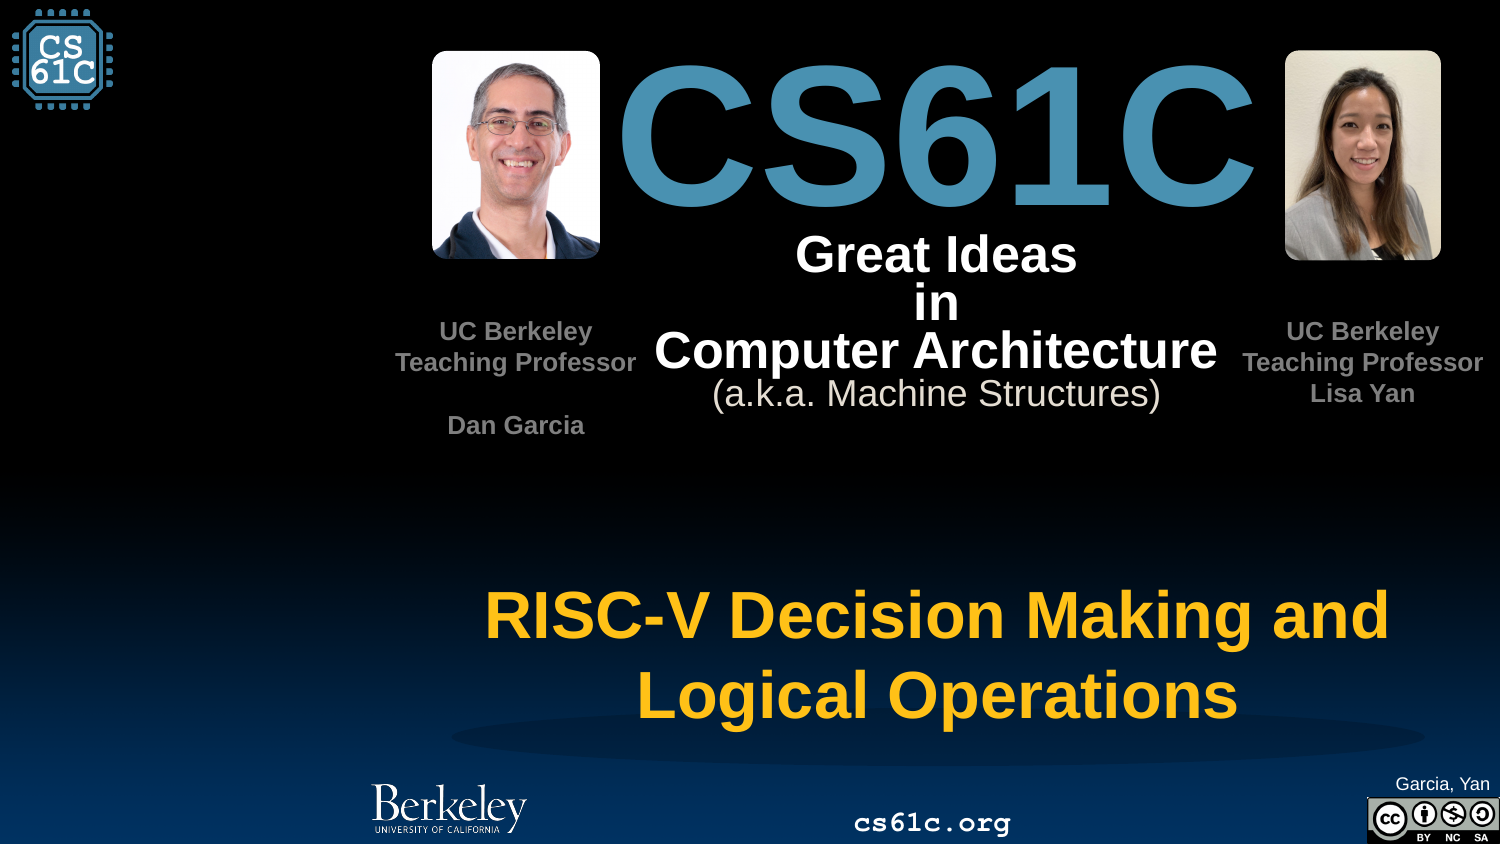

# RISC-V Decision Making and Logical Operations